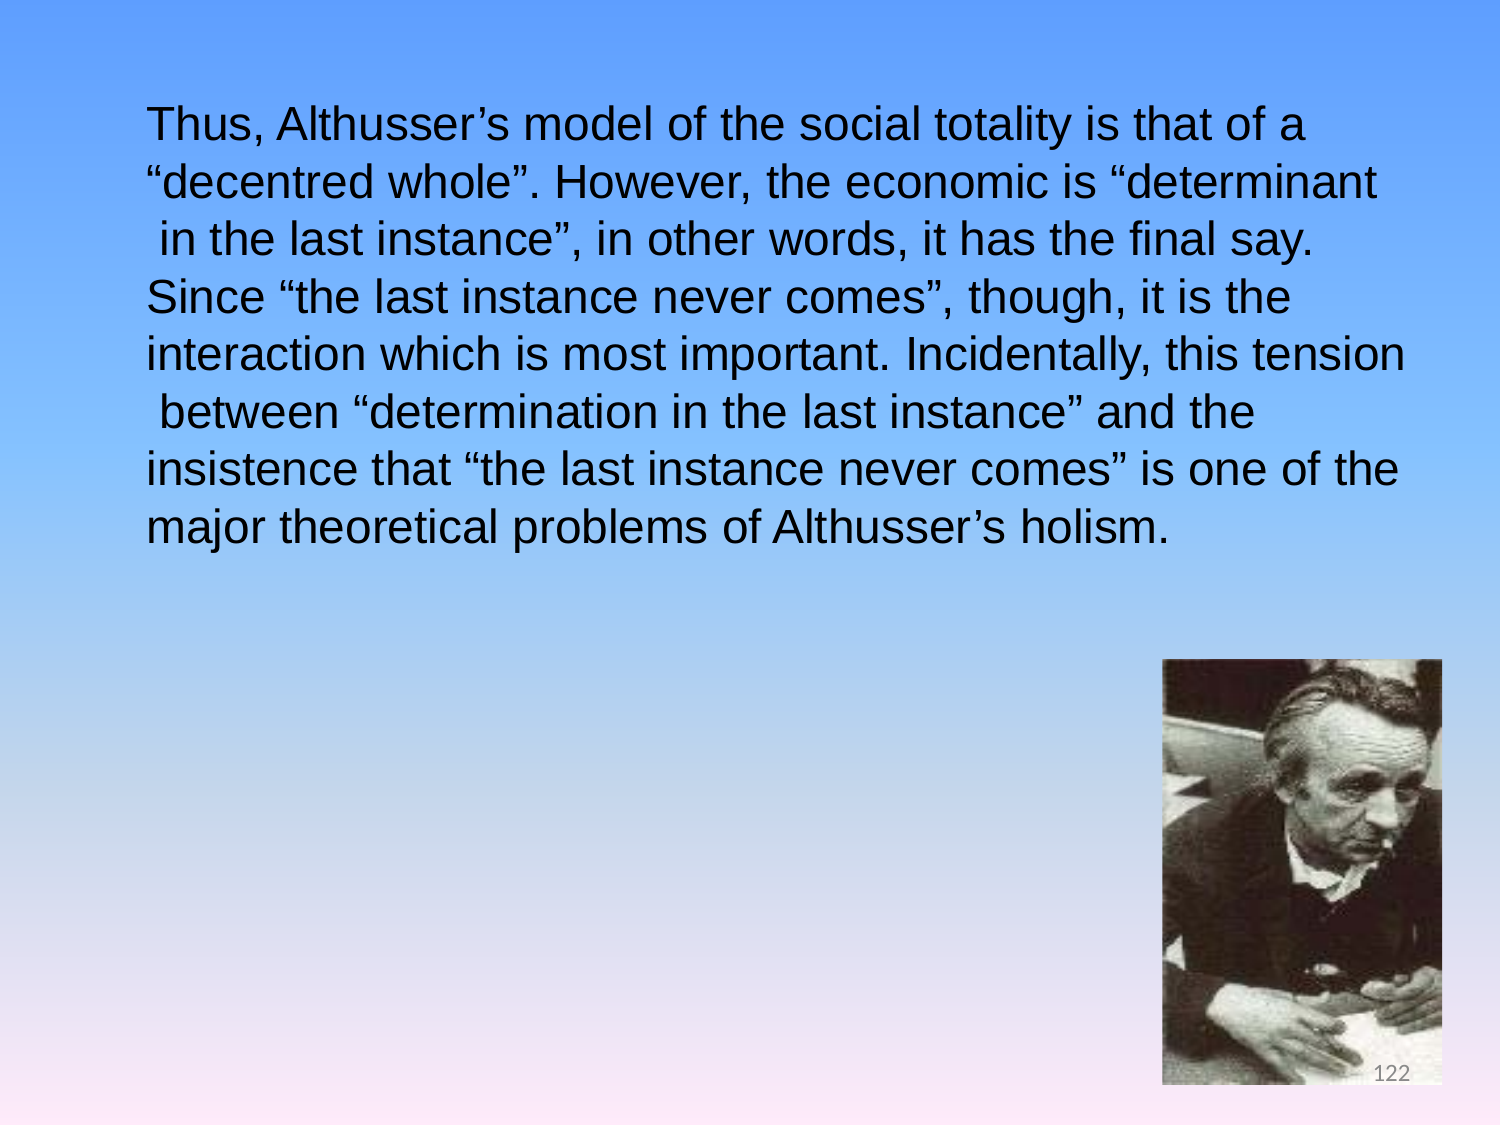

Thus, Althusser’s model of the social totality is that of a  “decentred whole”. However, the economic is “determinant  in the last instance”, in other words, it has the final say.
Since “the last instance never comes”, though, it is the  interaction which is most important. Incidentally, this tension  between “determination in the last instance” and the  insistence that “the last instance never comes” is one of the  major theoretical problems of Althusser’s holism.

122